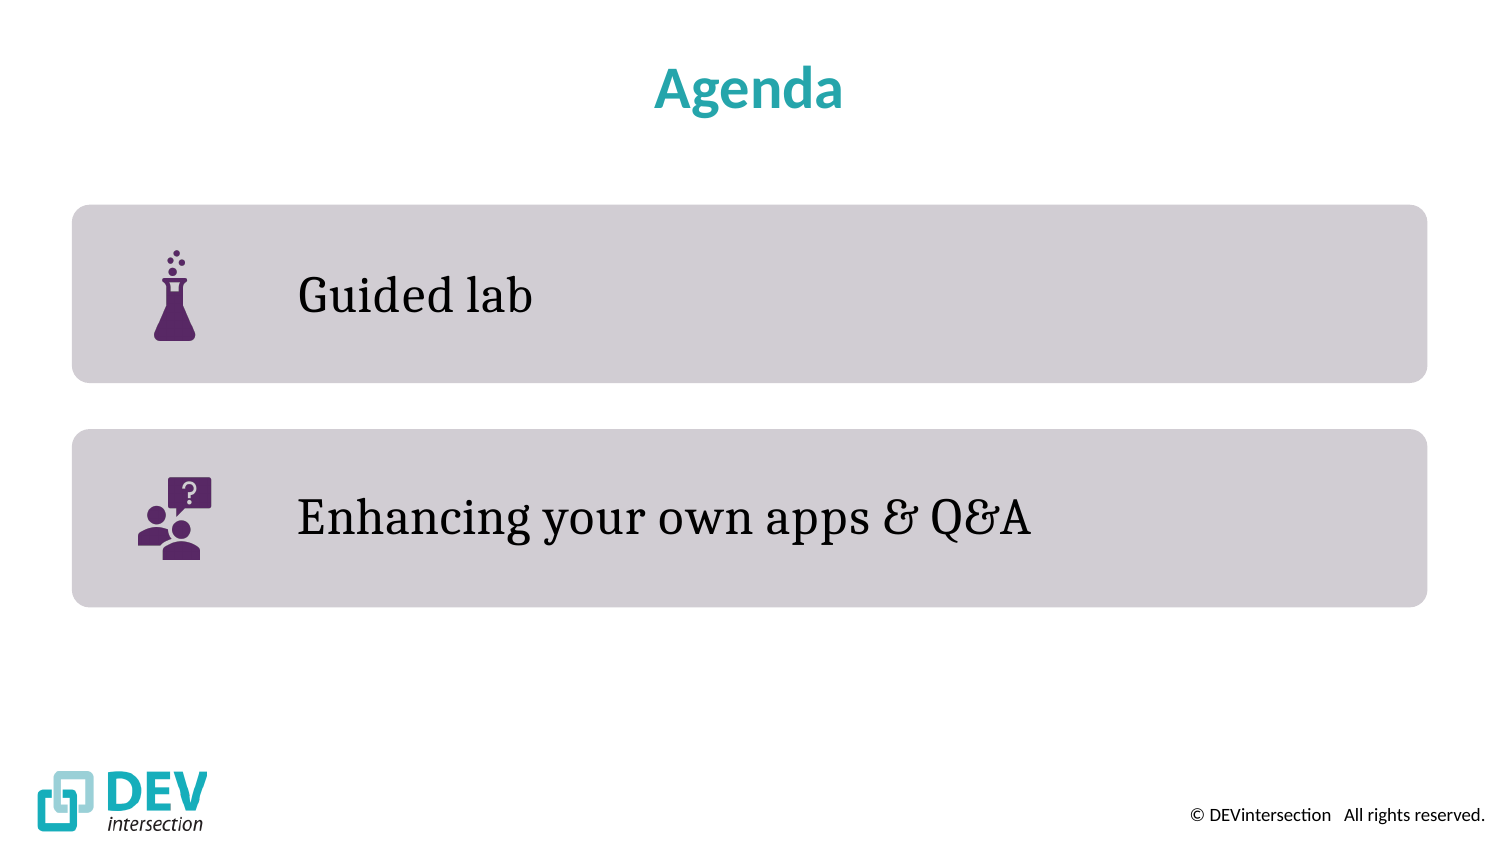

# Agenda
Guided lab
Enhancing your own apps & Q&A